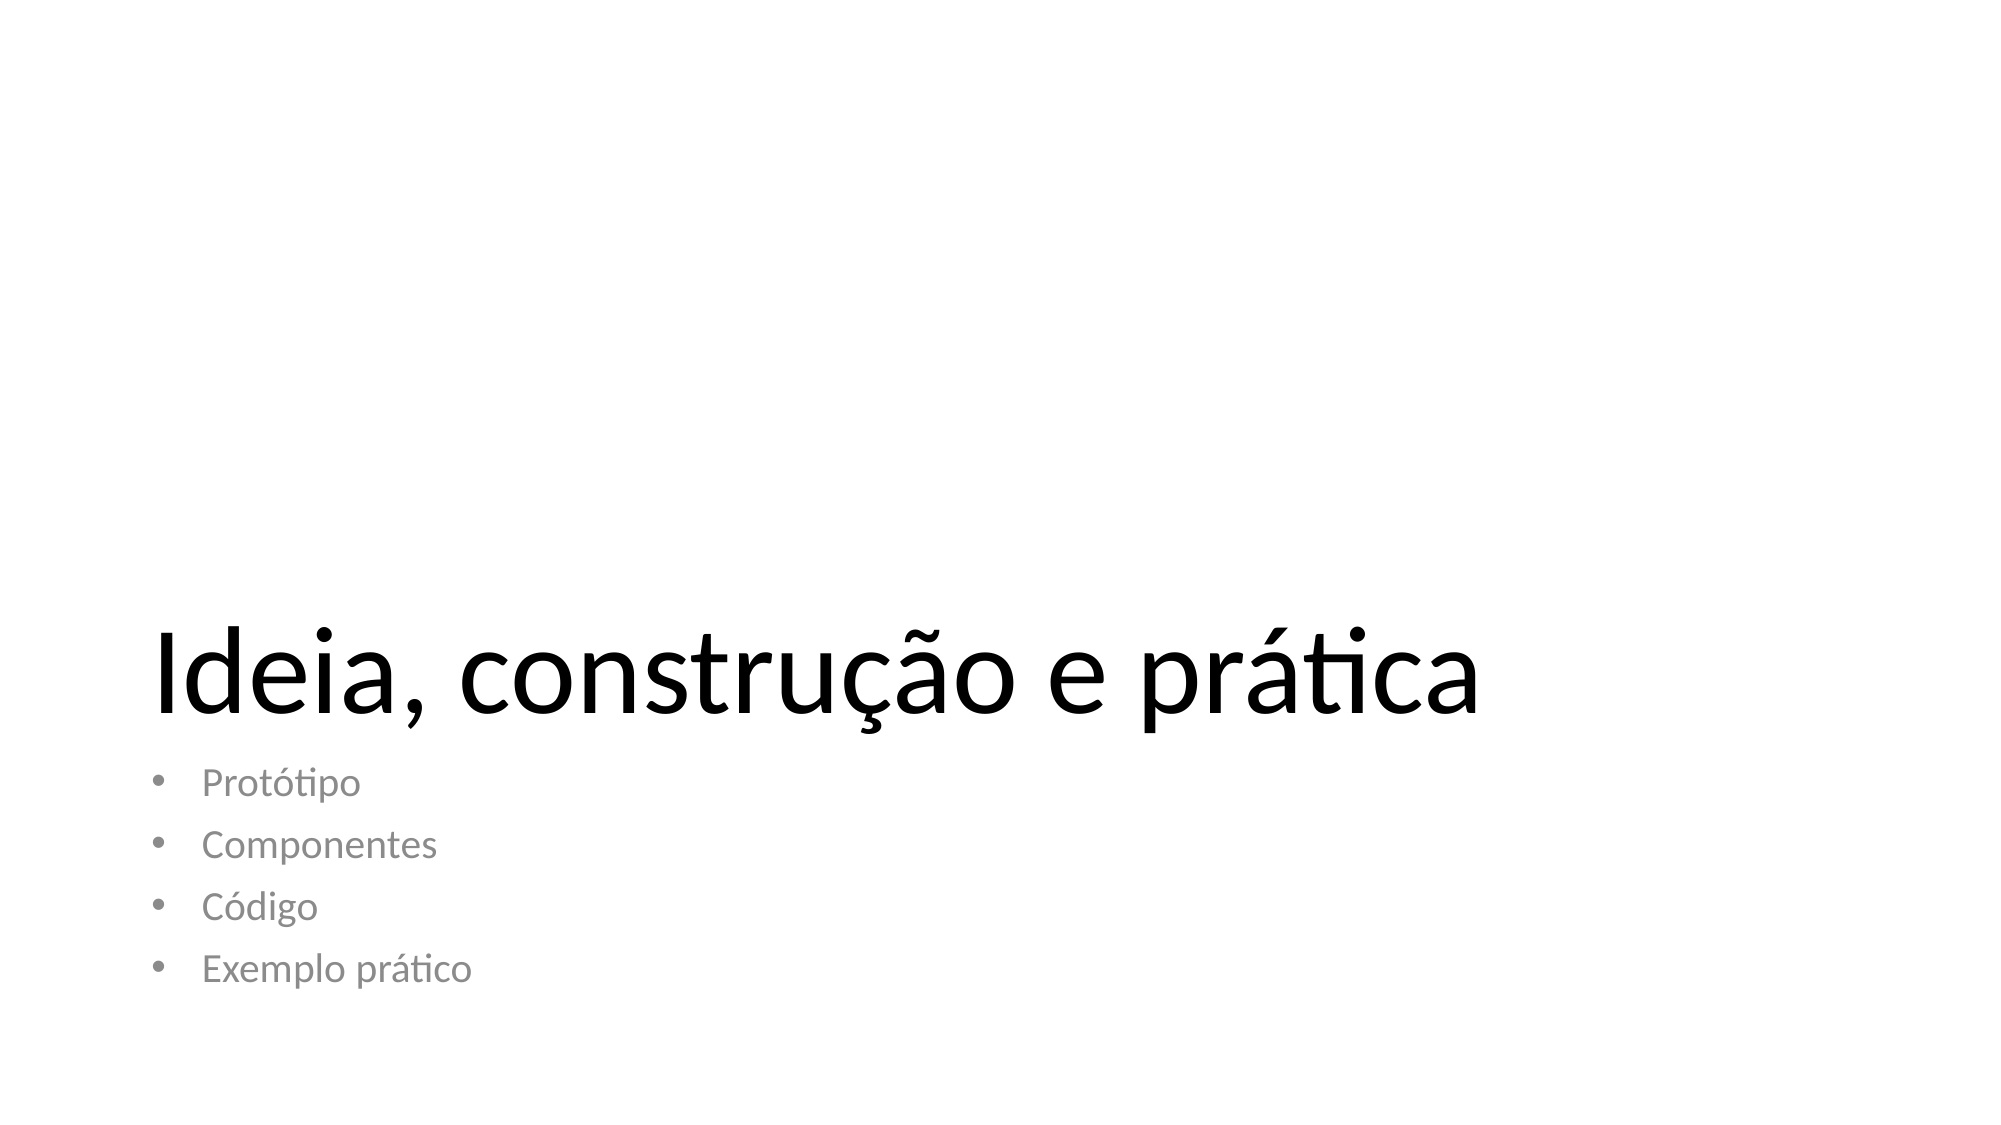

# Ideia, construção e prática
Protótipo
Componentes
Código
Exemplo prático